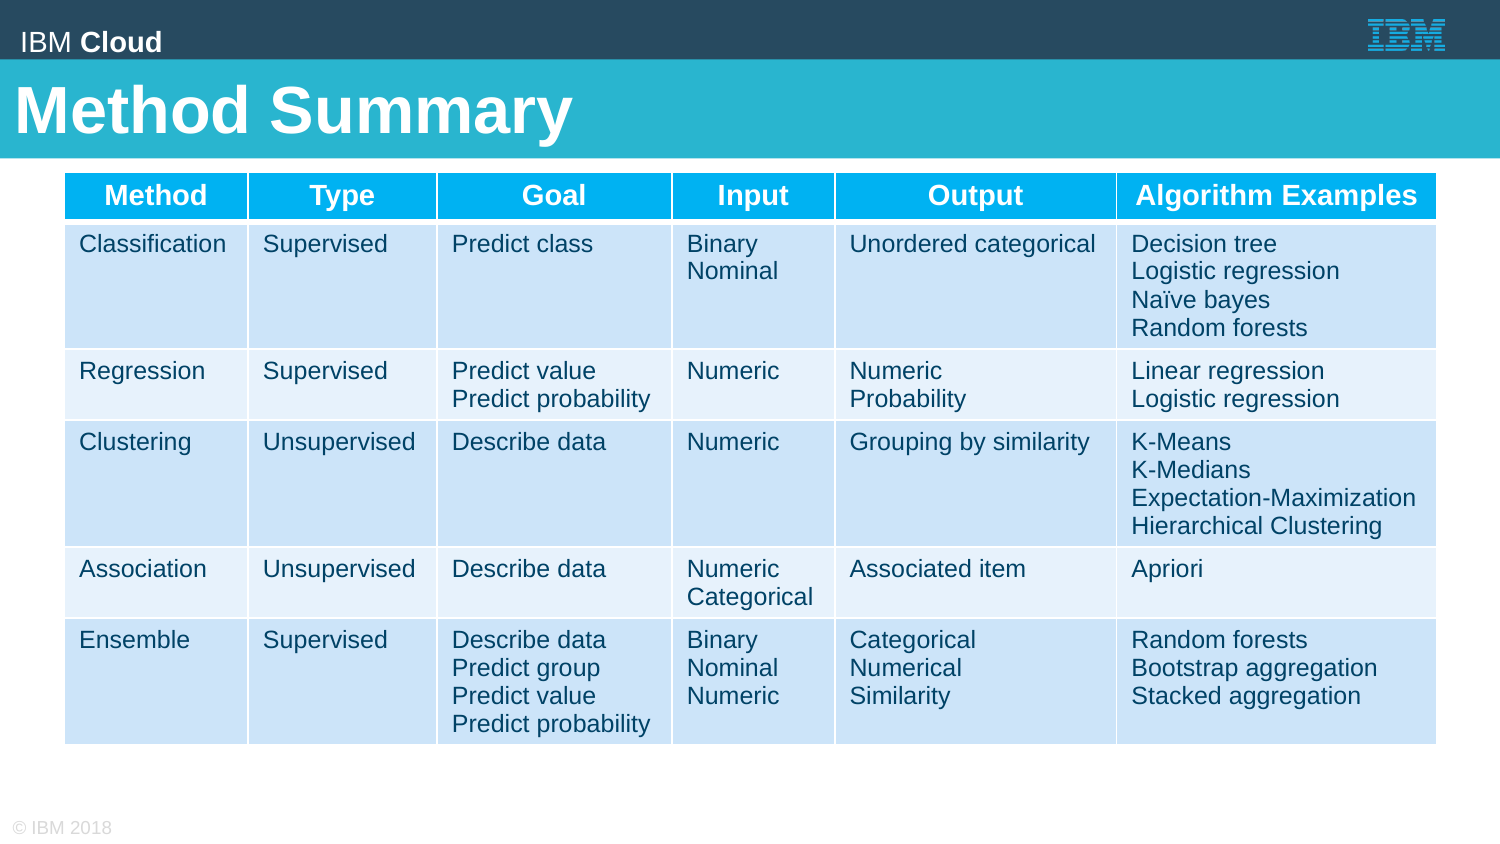

Method Summary

| Method | Type | Goal | Input | Output | Algorithm Examples |
| --- | --- | --- | --- | --- | --- |
| Classification | Supervised | Predict class | Binary Nominal | Unordered categorical | Decision tree Logistic regression Naïve bayes Random forests |
| Regression | Supervised | Predict value Predict probability | Numeric | Numeric Probability | Linear regression Logistic regression |
| Clustering | Unsupervised | Describe data | Numeric | Grouping by similarity | K-Means K-Medians Expectation-Maximization Hierarchical Clustering |
| Association | Unsupervised | Describe data | Numeric Categorical | Associated item | Apriori |
| Ensemble | Supervised | Describe data Predict group Predict value Predict probability | Binary Nominal Numeric | Categorical Numerical Similarity | Random forests Bootstrap aggregation Stacked aggregation |